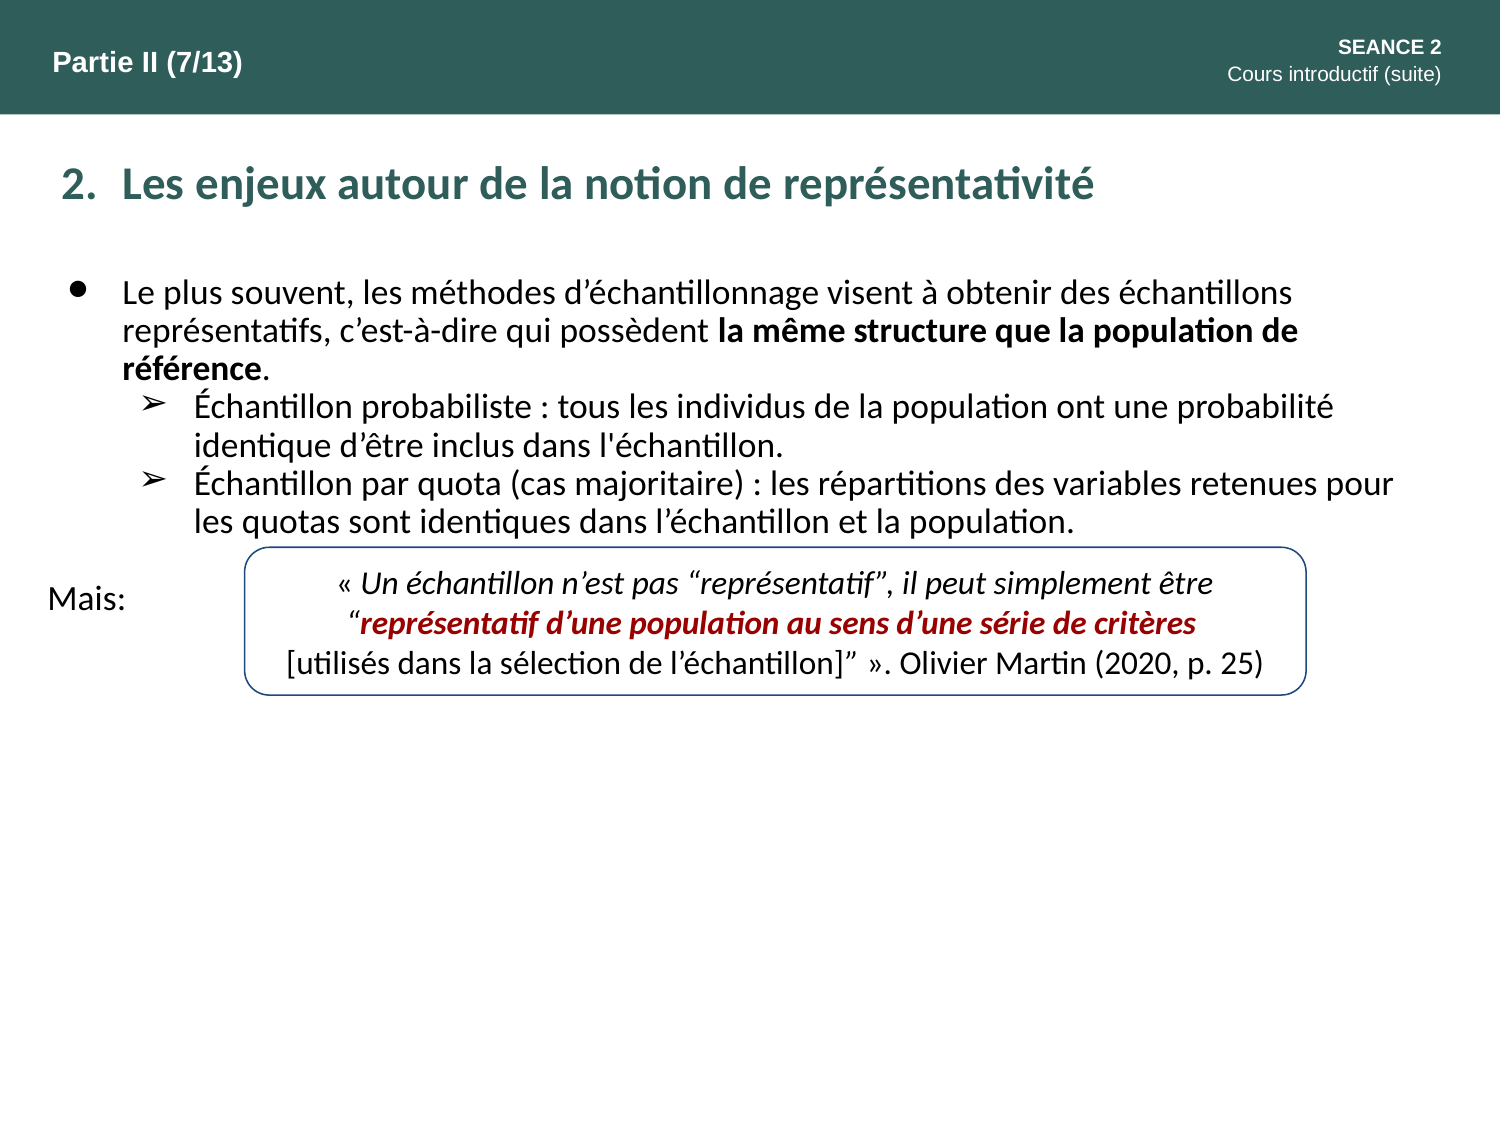

SEANCE 2
Cours introductif (suite)
Partie II (7/13)
Les enjeux autour de la notion de représentativité

Le plus souvent, les méthodes d’échantillonnage visent à obtenir des échantillons représentatifs, c’est-à-dire qui possèdent la même structure que la population de référence.
Échantillon probabiliste : tous les individus de la population ont une probabilité identique d’être inclus dans l'échantillon.
Échantillon par quota (cas majoritaire) : les répartitions des variables retenues pour les quotas sont identiques dans l’échantillon et la population.

Mais:

« Un échantillon n’est pas “représentatif”, il peut simplement être “représentatif d’une population au sens d’une série de critères
[utilisés dans la sélection de l’échantillon]” ». Olivier Martin (2020, p. 25)